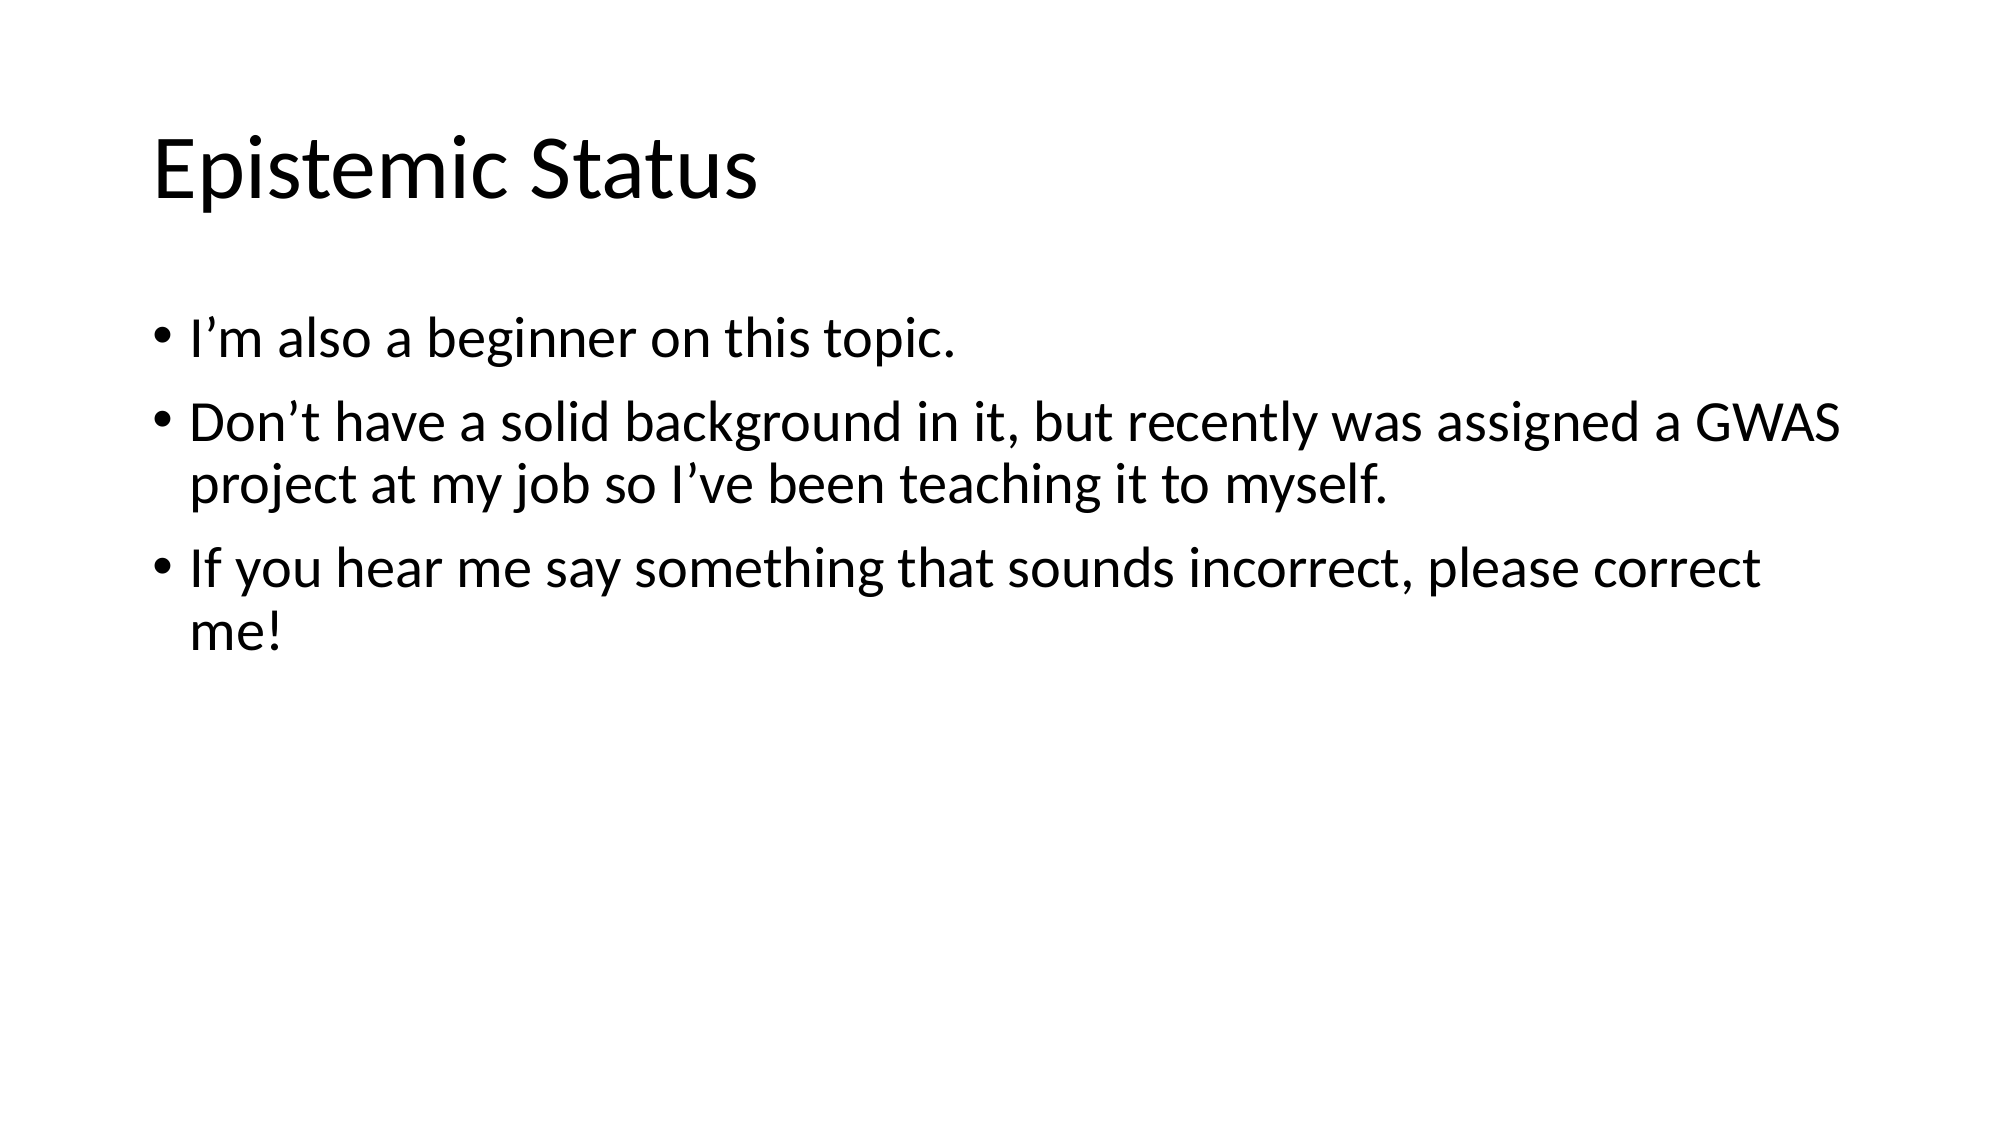

# Epistemic Status
I’m also a beginner on this topic.
Don’t have a solid background in it, but recently was assigned a GWAS project at my job so I’ve been teaching it to myself.
If you hear me say something that sounds incorrect, please correct me!